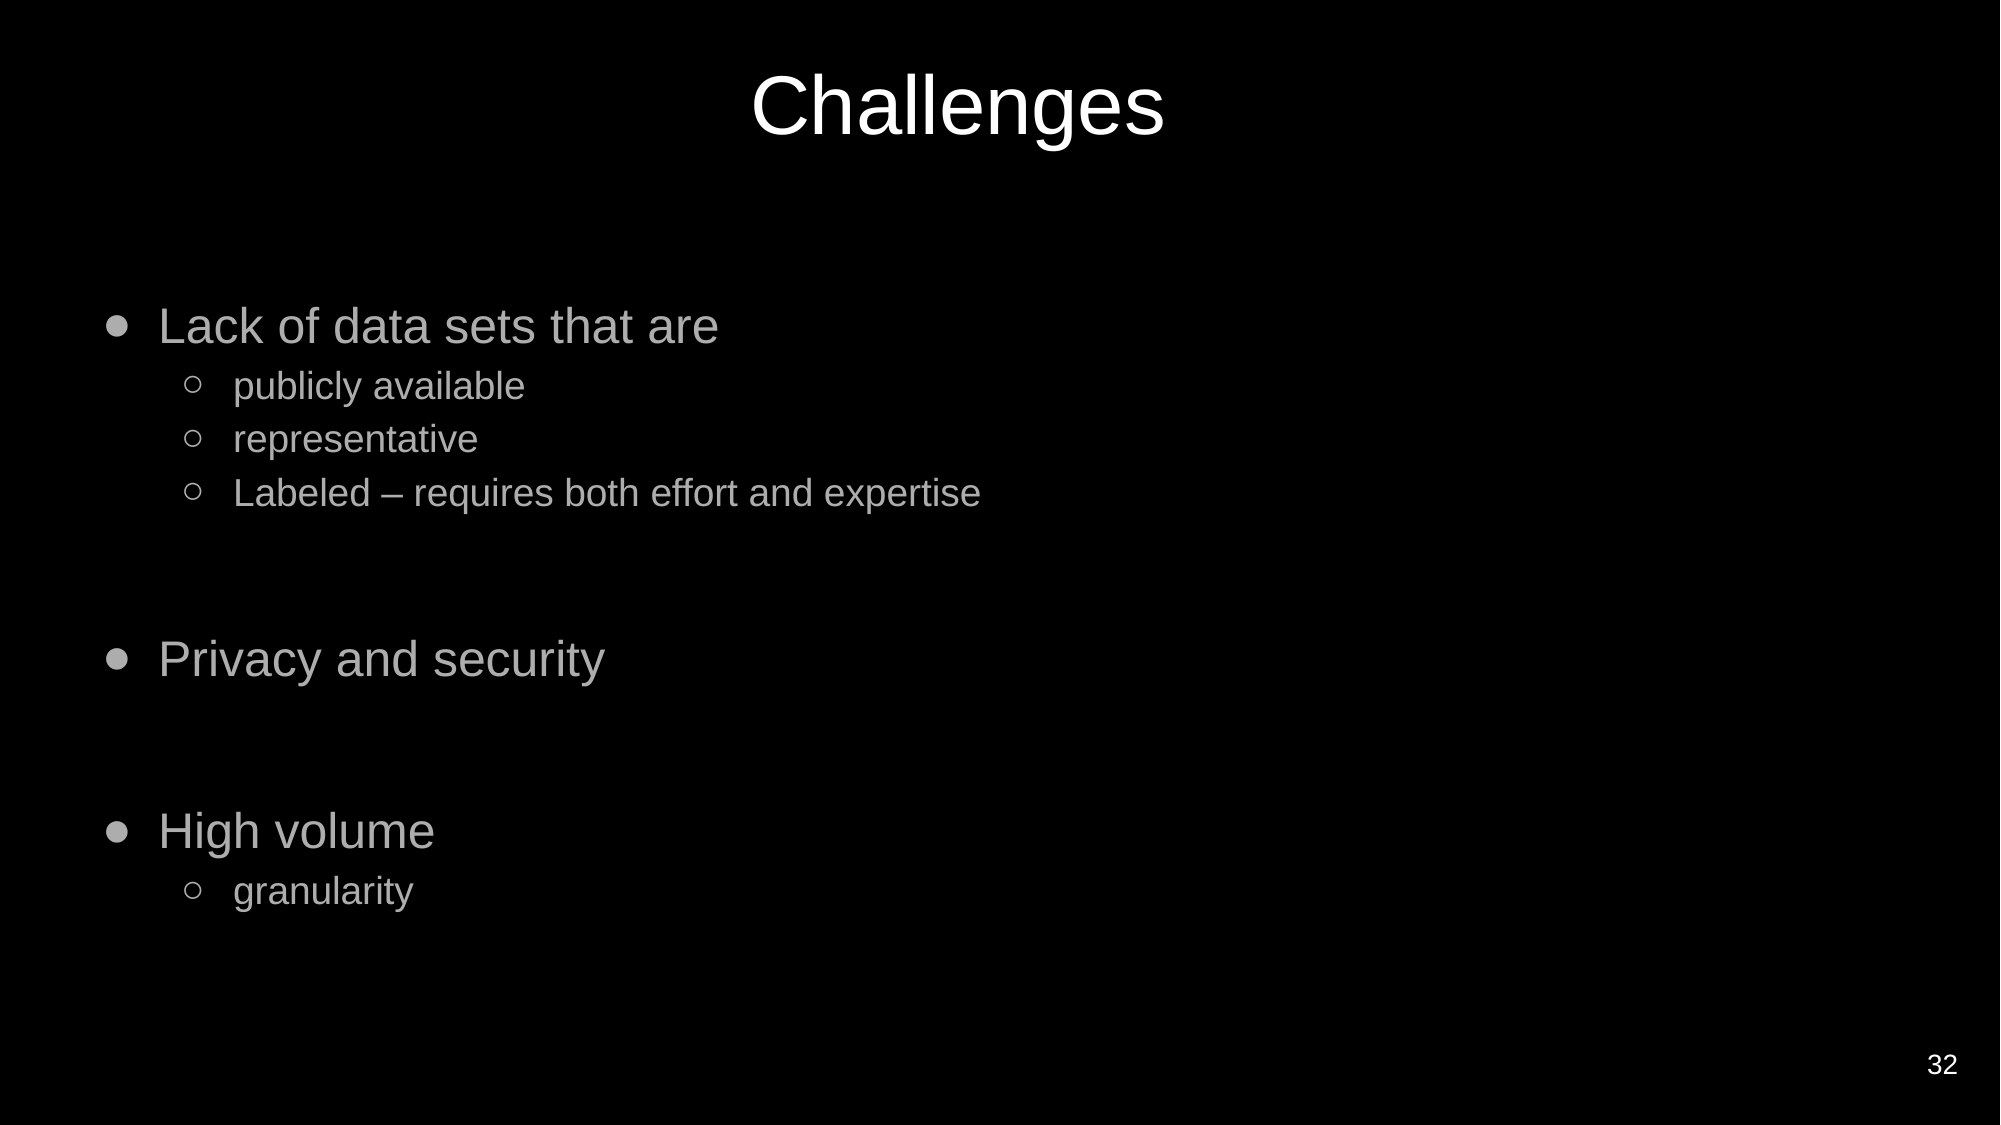

# Challenges
Lack of data sets that are
publicly available
representative
Labeled – requires both effort and expertise

Privacy and security

High volume
granularity
32